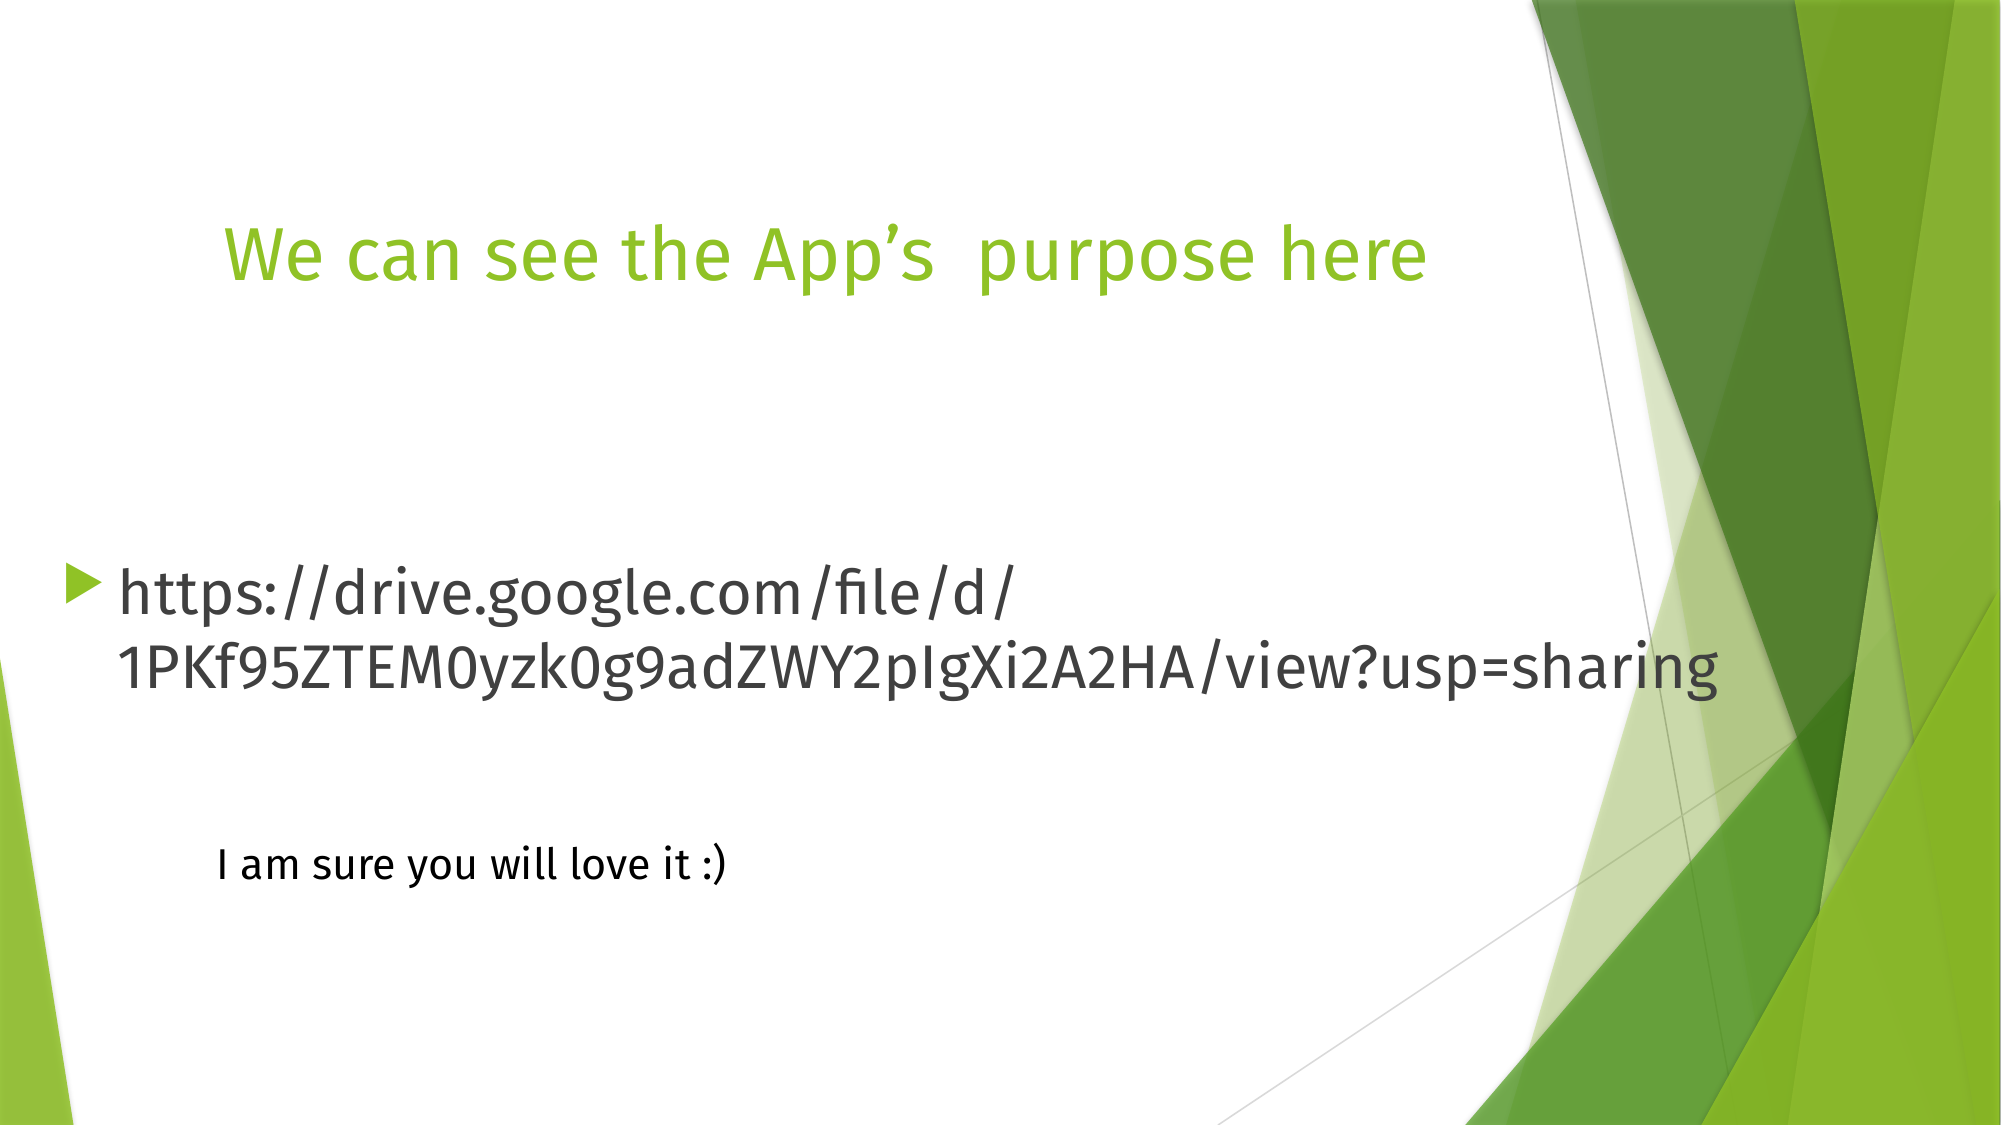

We can see the App’s  purpose here
https://drive.google.com/file/d/1PKf95ZTEM0yzk0g9adZWY2pIgXi2A2HA/view?usp=sharing
I am sure you will love it :)